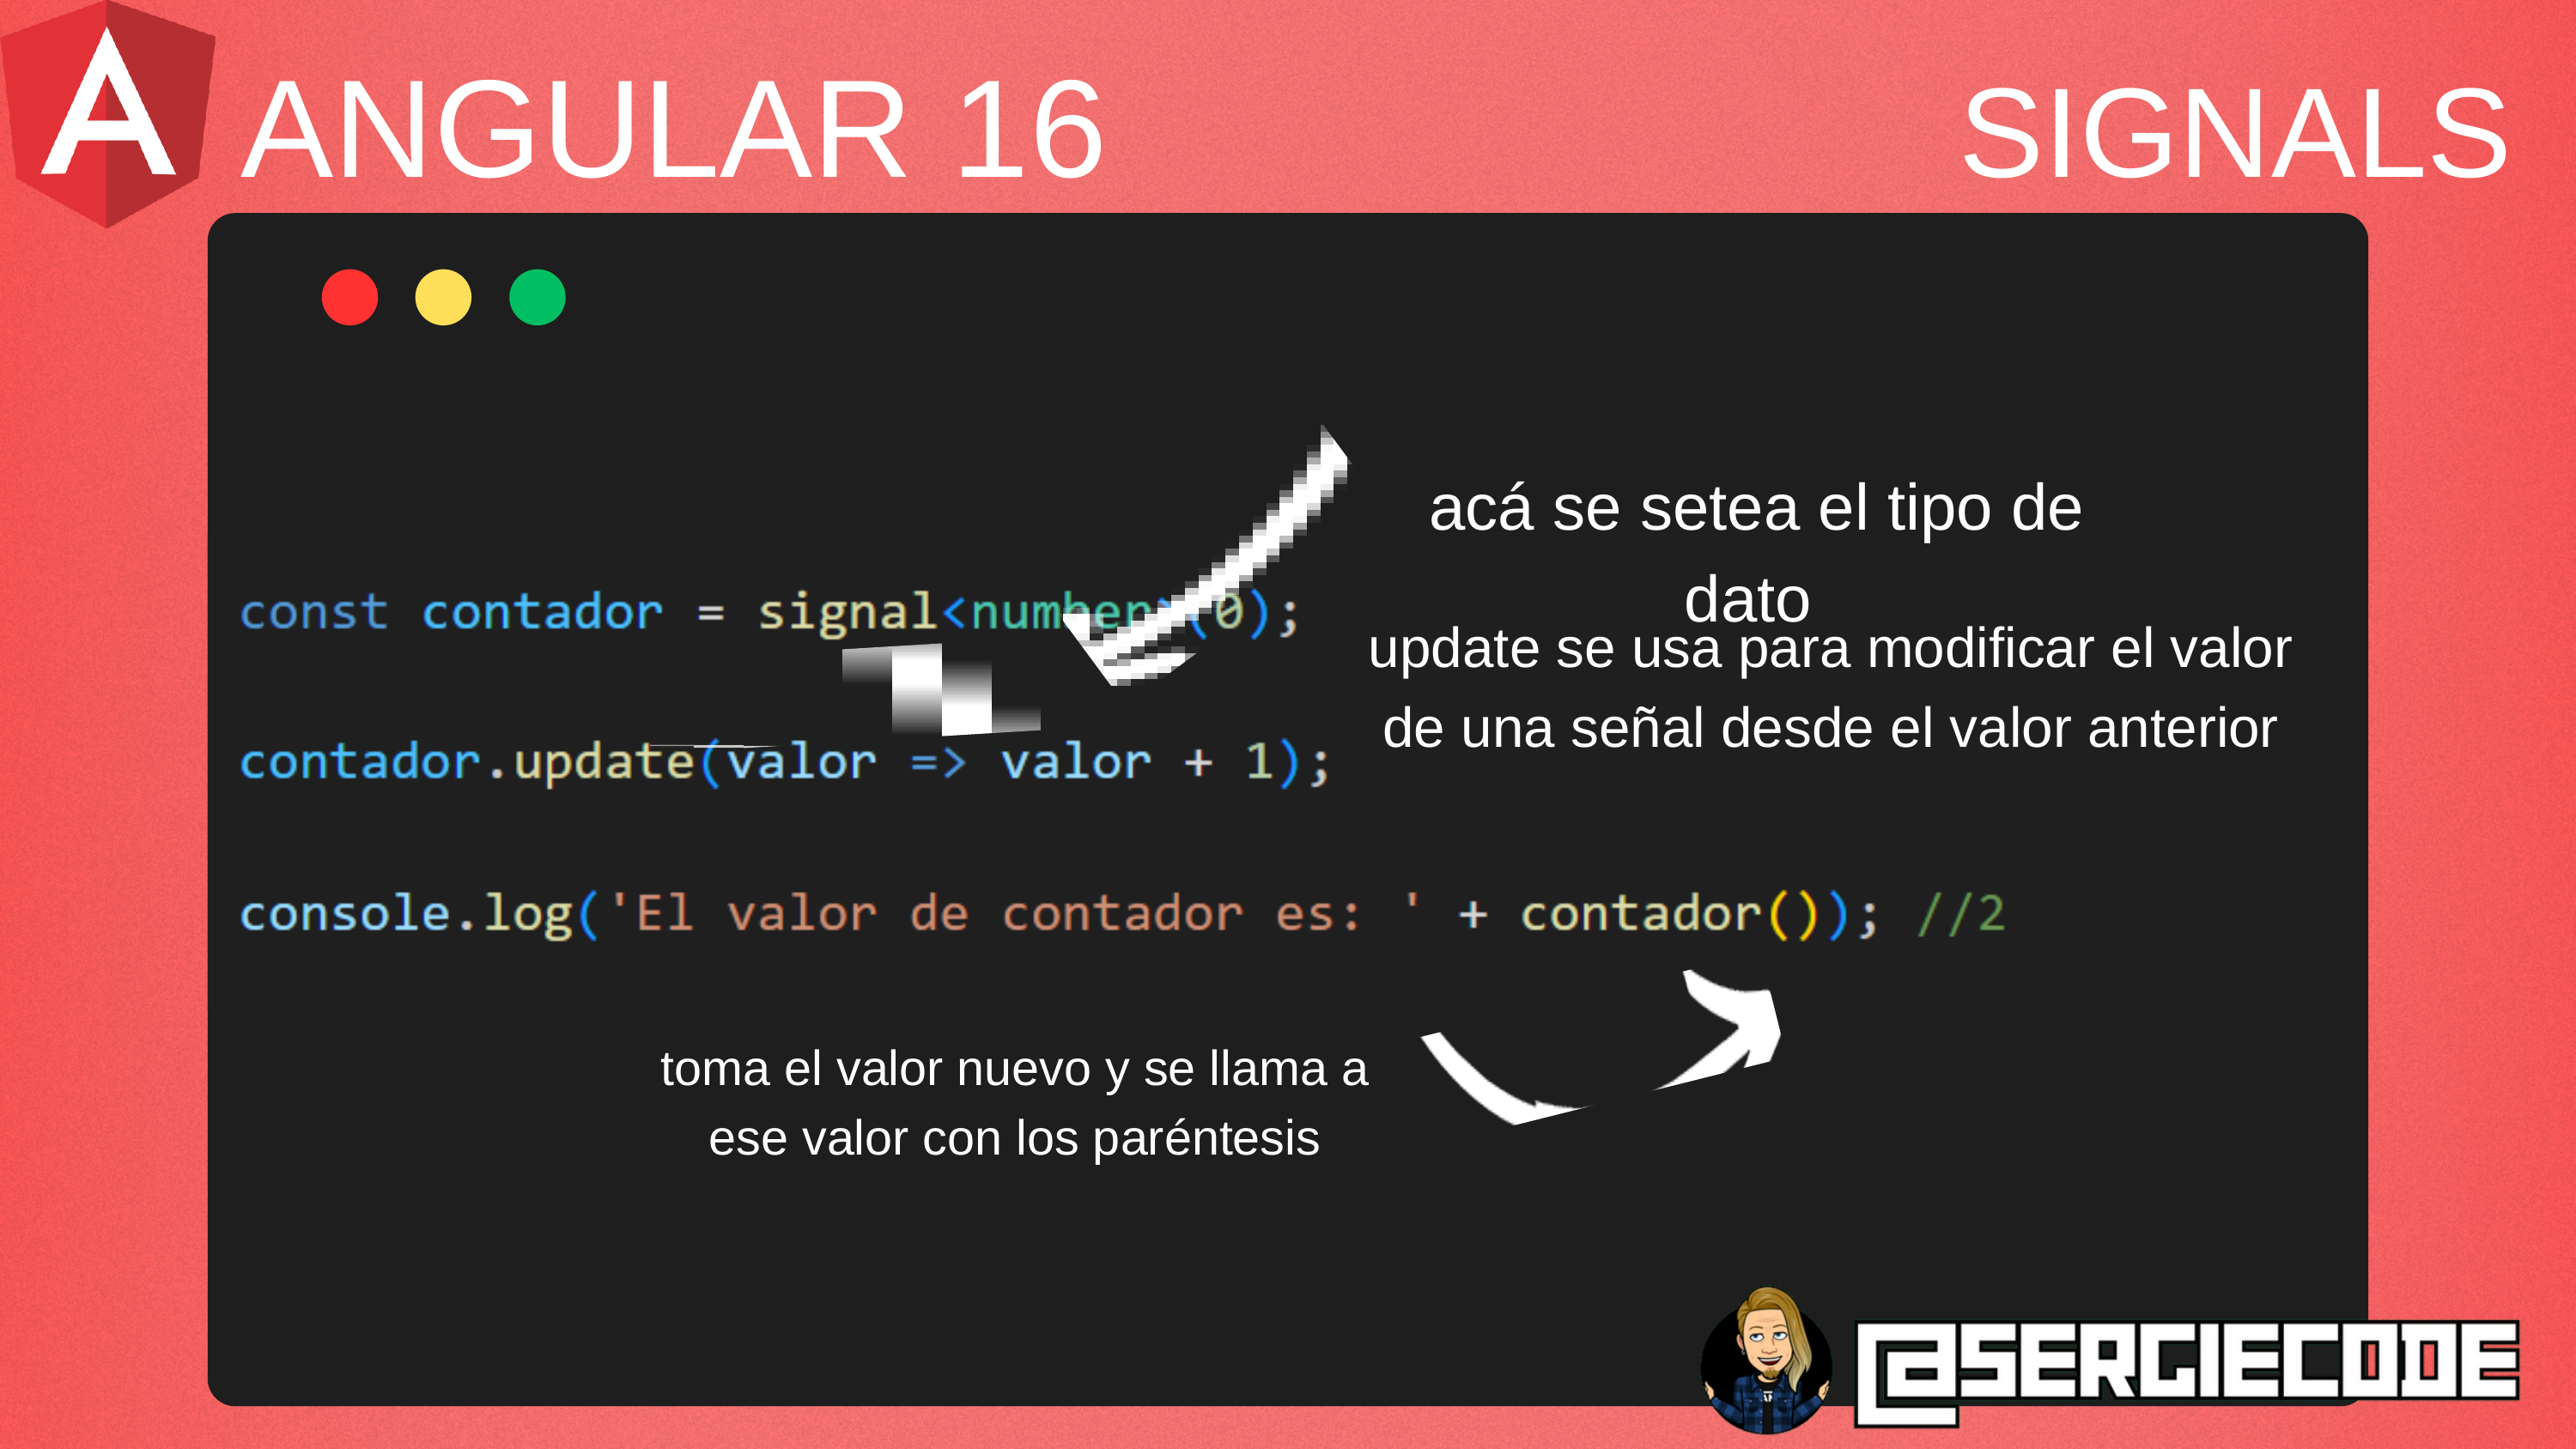

ANGULAR 16
SIGNALS

 acá se setea el tipo de dato

update se usa para modificar el valor de una señal desde el valor anterior

toma el valor nuevo y se llama a ese valor con los paréntesis